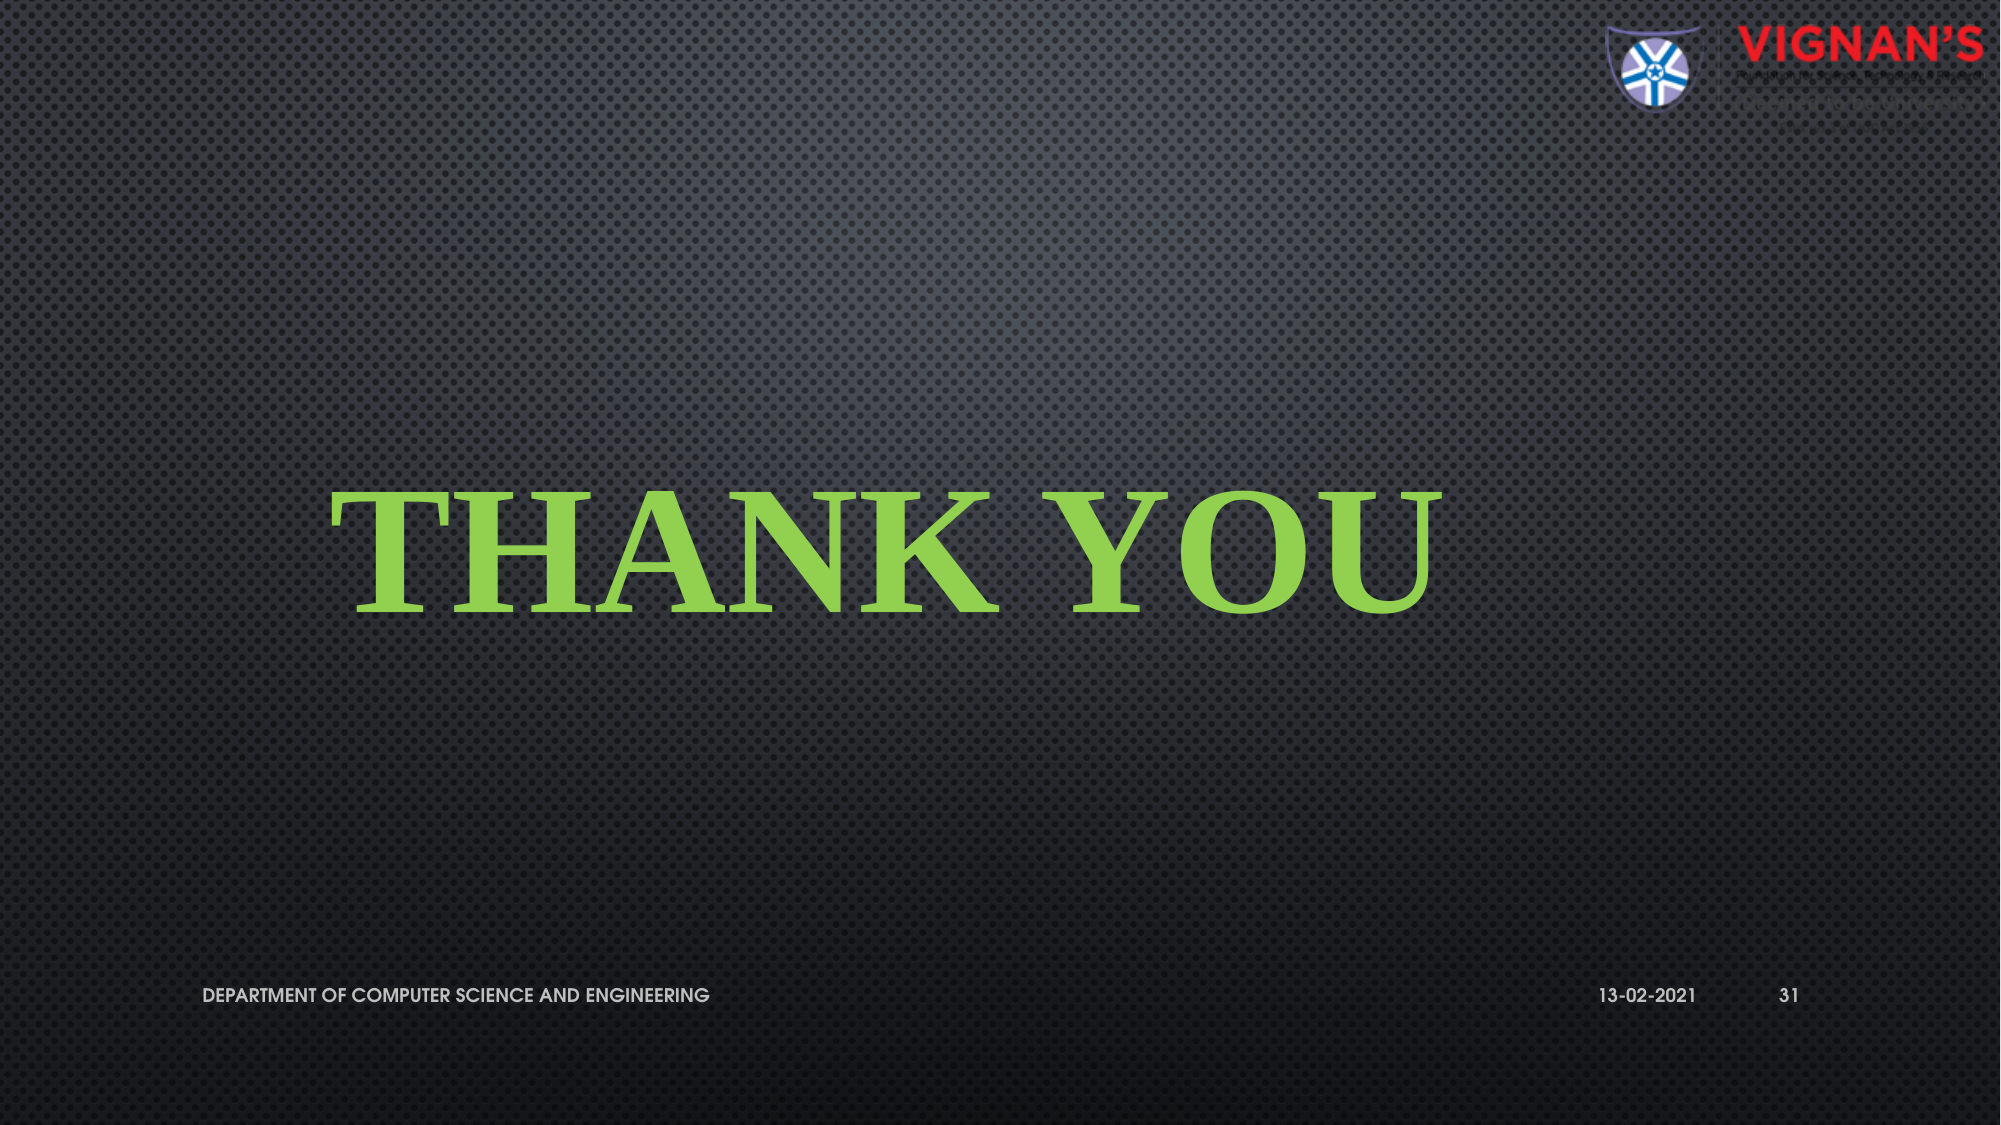

# THANK YOU
DEPARTMENT OF COMPUTER SCIENCE AND ENGINEERING
13-02-2021
31